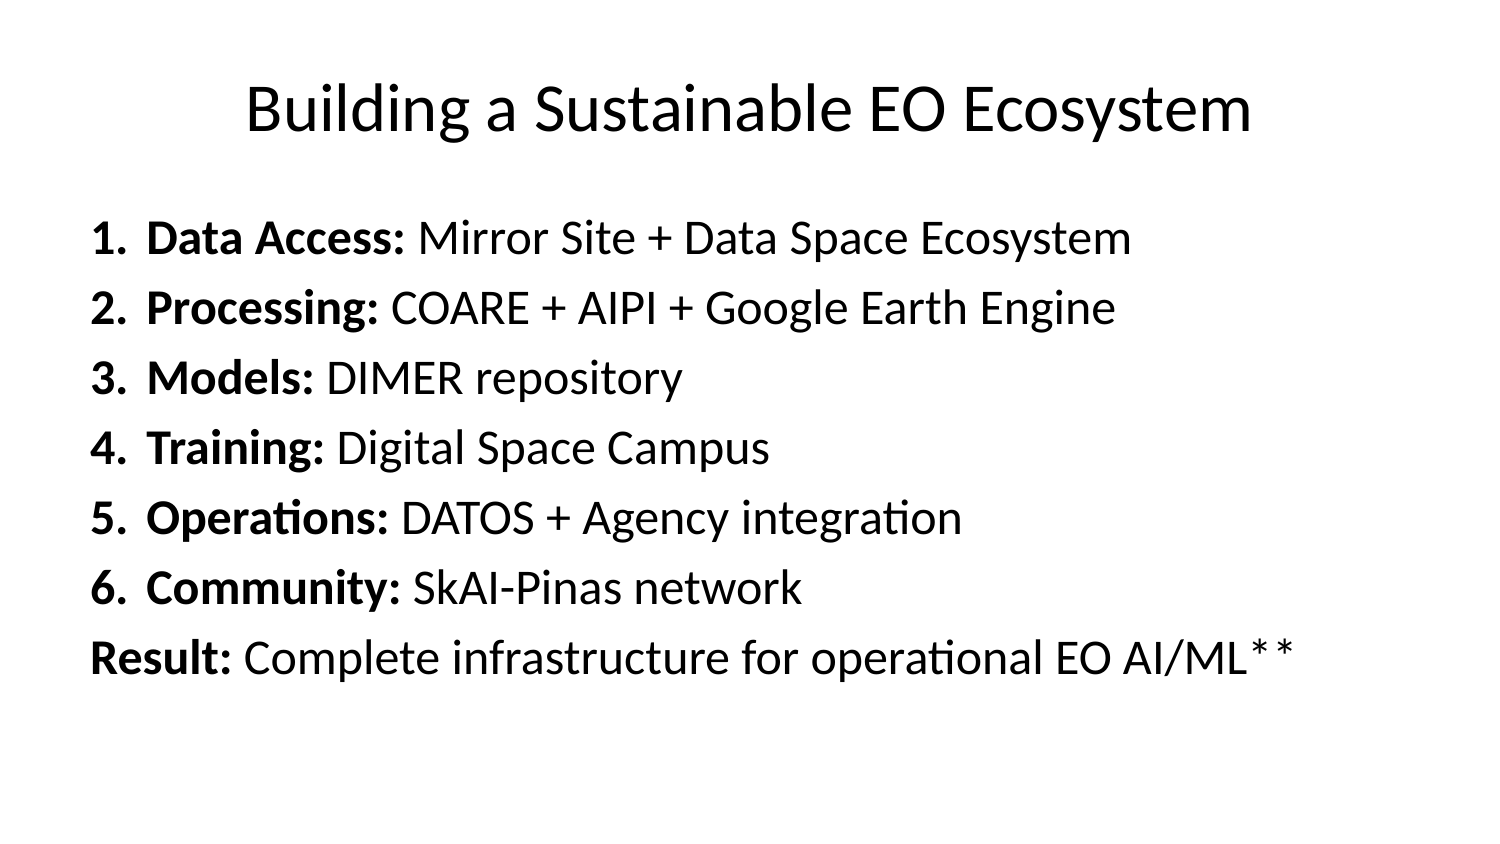

# Building a Sustainable EO Ecosystem
Data Access: Mirror Site + Data Space Ecosystem
Processing: COARE + AIPI + Google Earth Engine
Models: DIMER repository
Training: Digital Space Campus
Operations: DATOS + Agency integration
Community: SkAI-Pinas network
Result: Complete infrastructure for operational EO AI/ML**